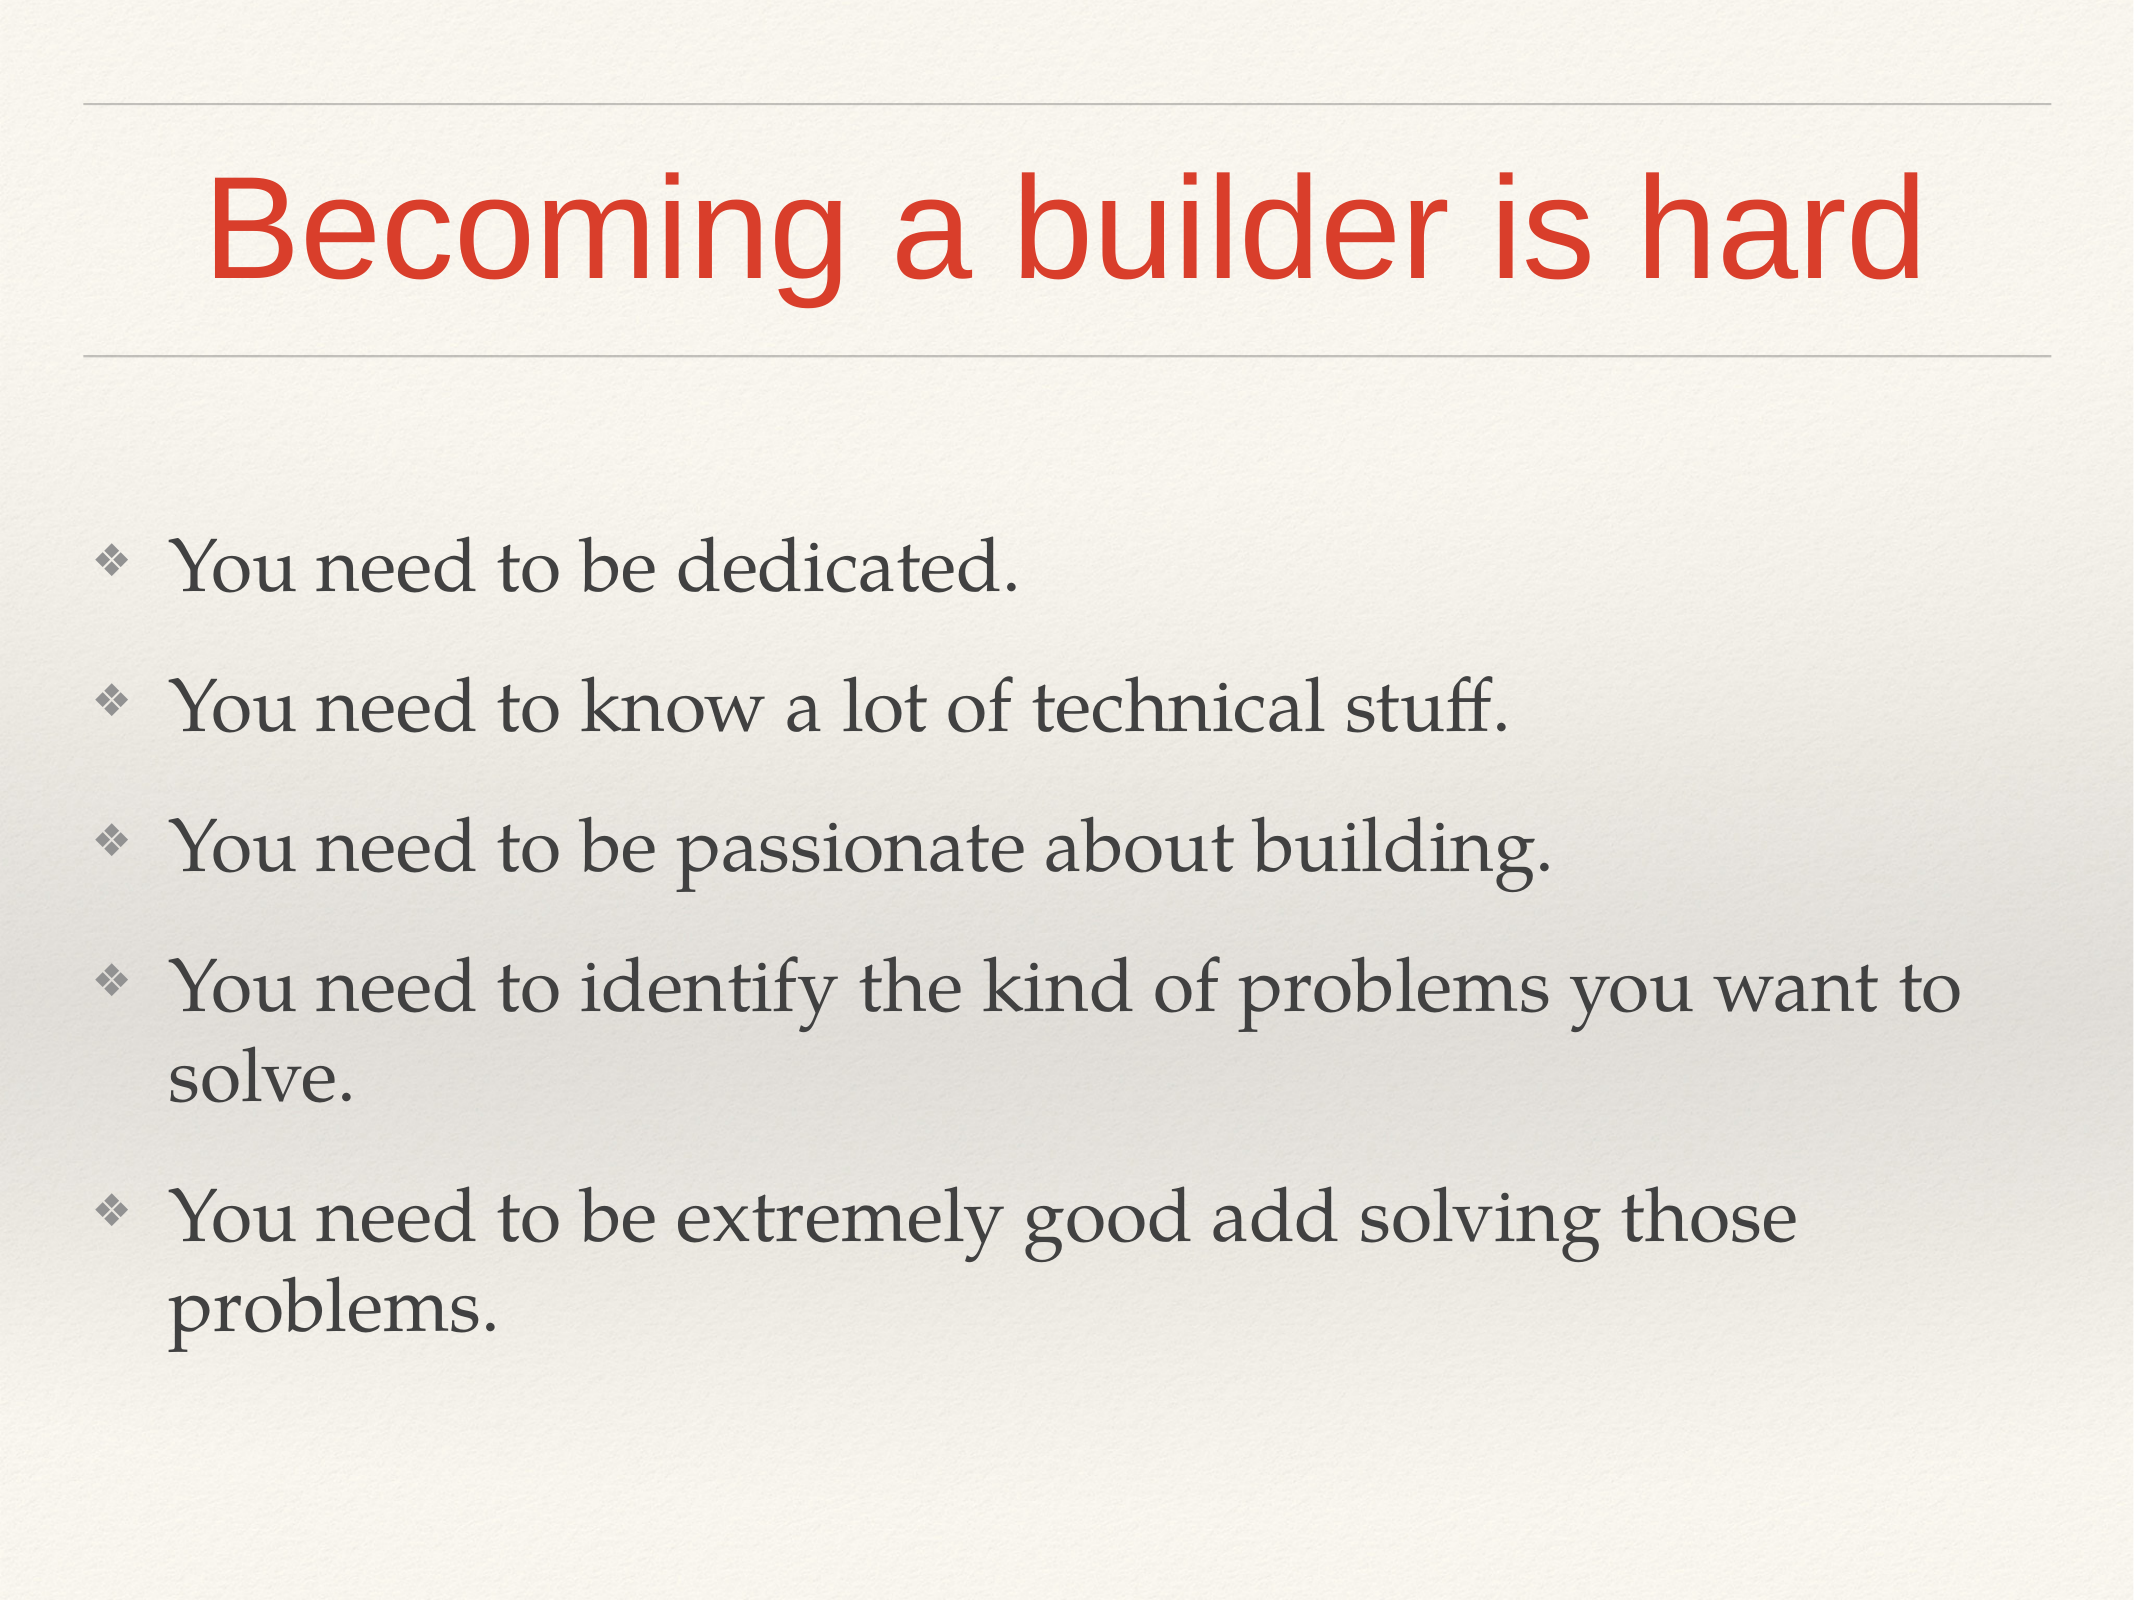

# Becoming a builder is hard
You need to be dedicated.
You need to know a lot of technical stuff.
You need to be passionate about building.
You need to identify the kind of problems you want to solve.
You need to be extremely good add solving those problems.